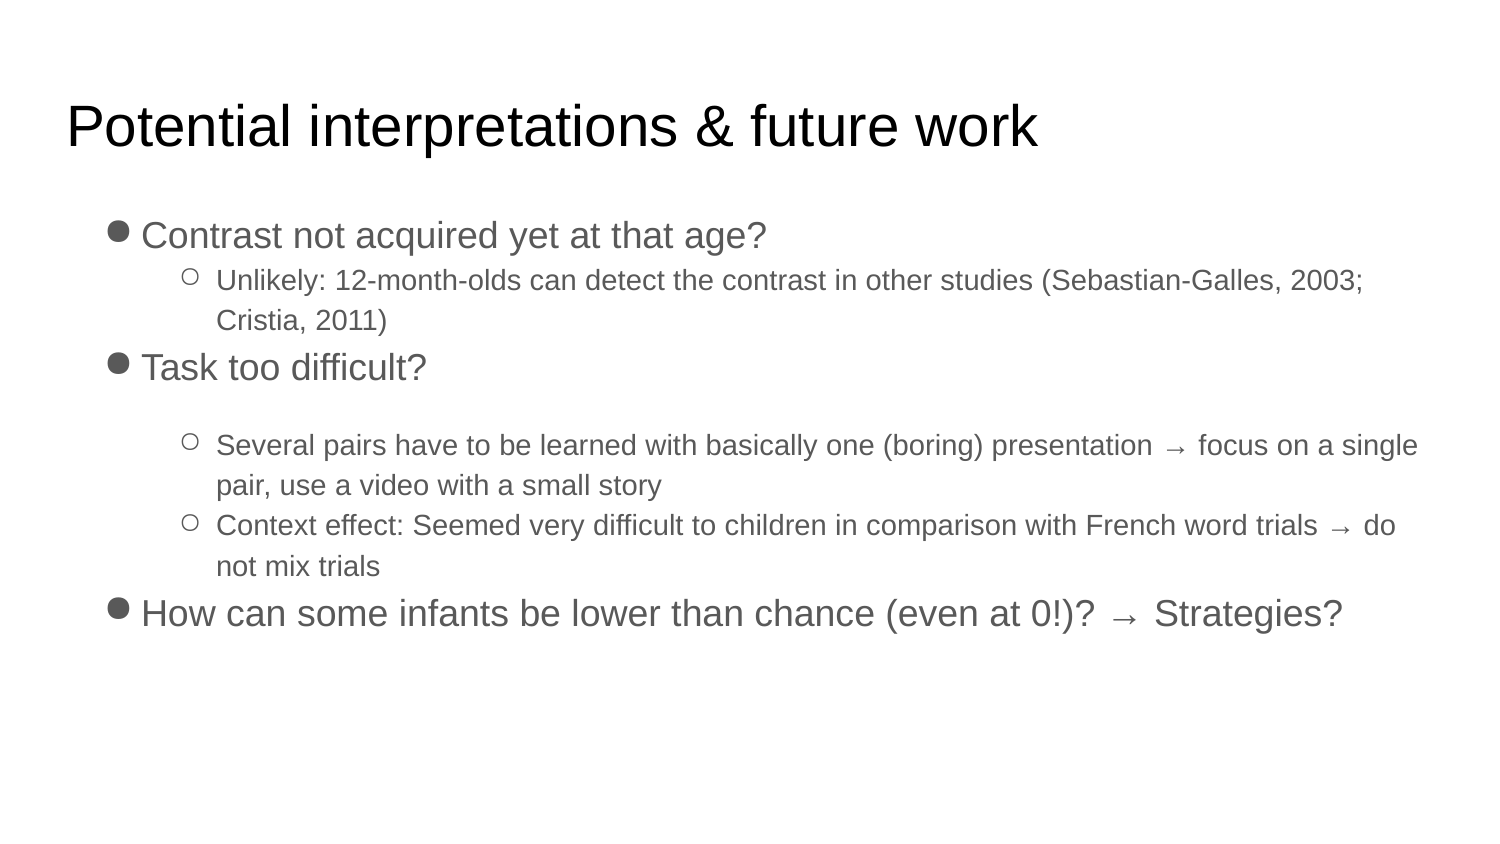

# Potential interpretations & future work
Contrast not acquired yet at that age?
Unlikely: 12-month-olds can detect the contrast in other studies (Sebastian-Galles, 2003; Cristia, 2011)
Task too difficult?
Several pairs have to be learned with basically one (boring) presentation → focus on a single pair, use a video with a small story
Context effect: Seemed very difficult to children in comparison with French word trials → do not mix trials
How can some infants be lower than chance (even at 0!)? → Strategies?